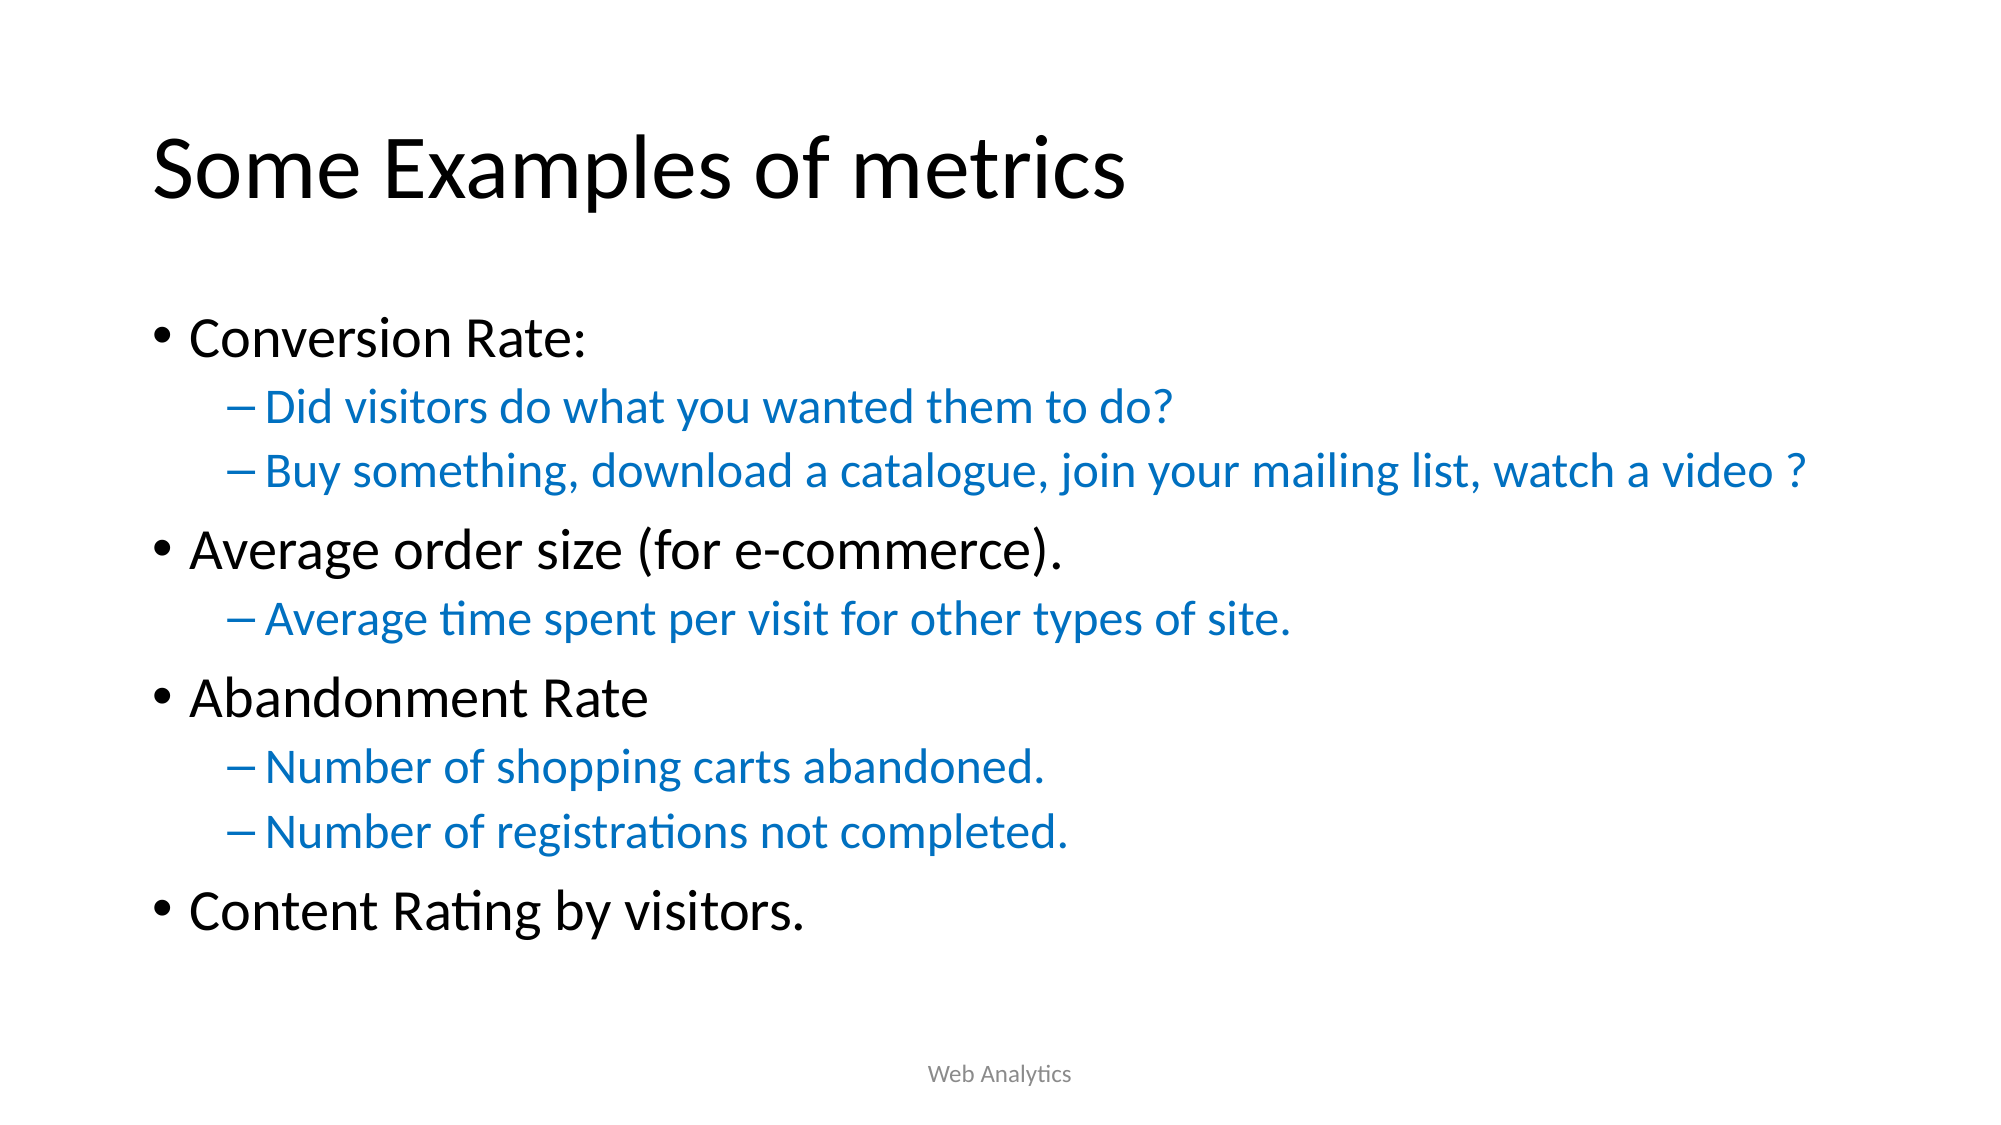

# Some Examples of metrics
Conversion Rate:
Did visitors do what you wanted them to do?
Buy something, download a catalogue, join your mailing list, watch a video ?
Average order size (for e-commerce).
Average time spent per visit for other types of site.
Abandonment Rate
Number of shopping carts abandoned.
Number of registrations not completed.
Content Rating by visitors.

Web Analytics